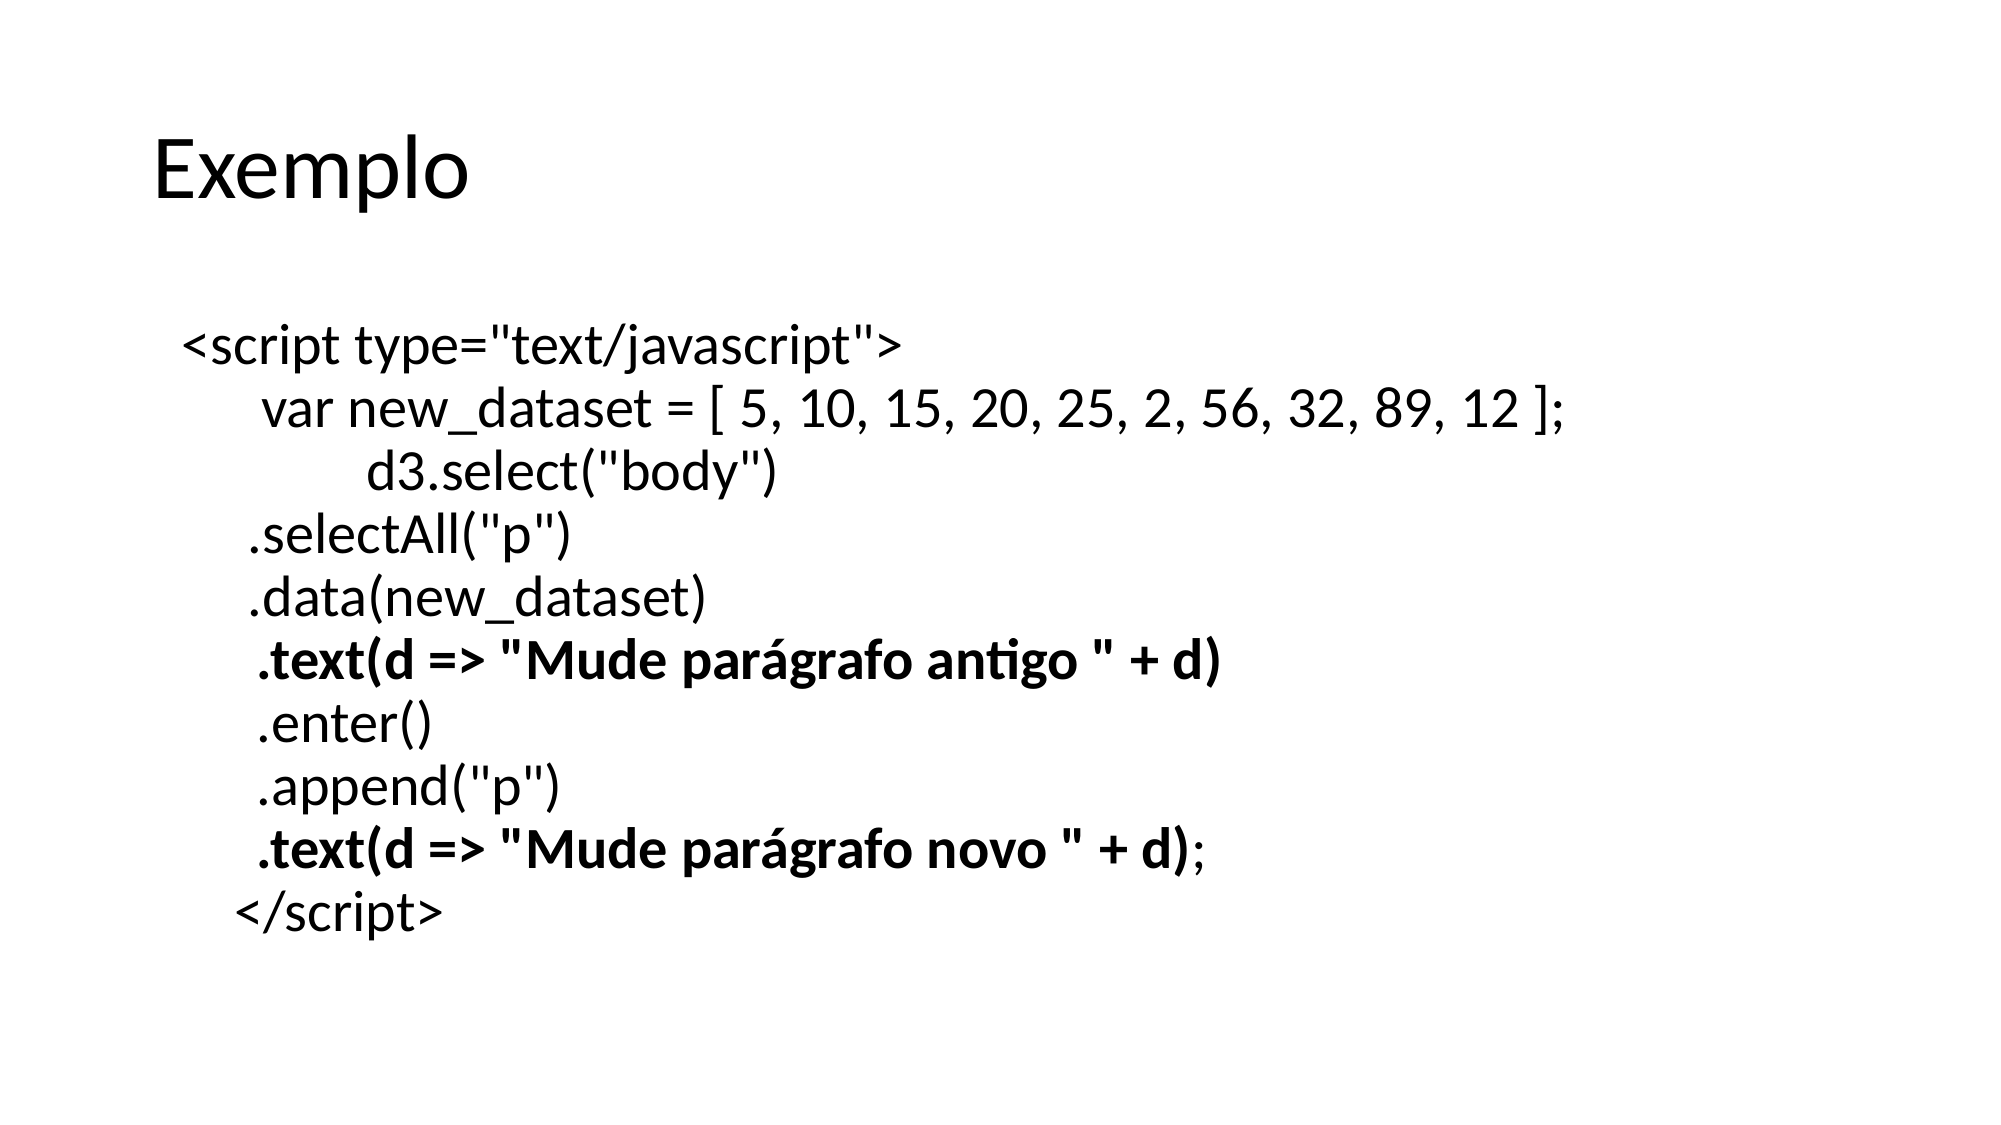

# Exemplo
<script type="text/javascript">
      var new_dataset = [ 5, 10, 15, 20, 25, 2, 56, 32, 89, 12 ];
	  	  d3.select("body")
     .selectAll("p")
     .data(new_dataset)
.text(d => "Mude parágrafo antigo " + d)
.enter()
.append("p")
.text(d => "Mude parágrafo novo " + d);
    </script>